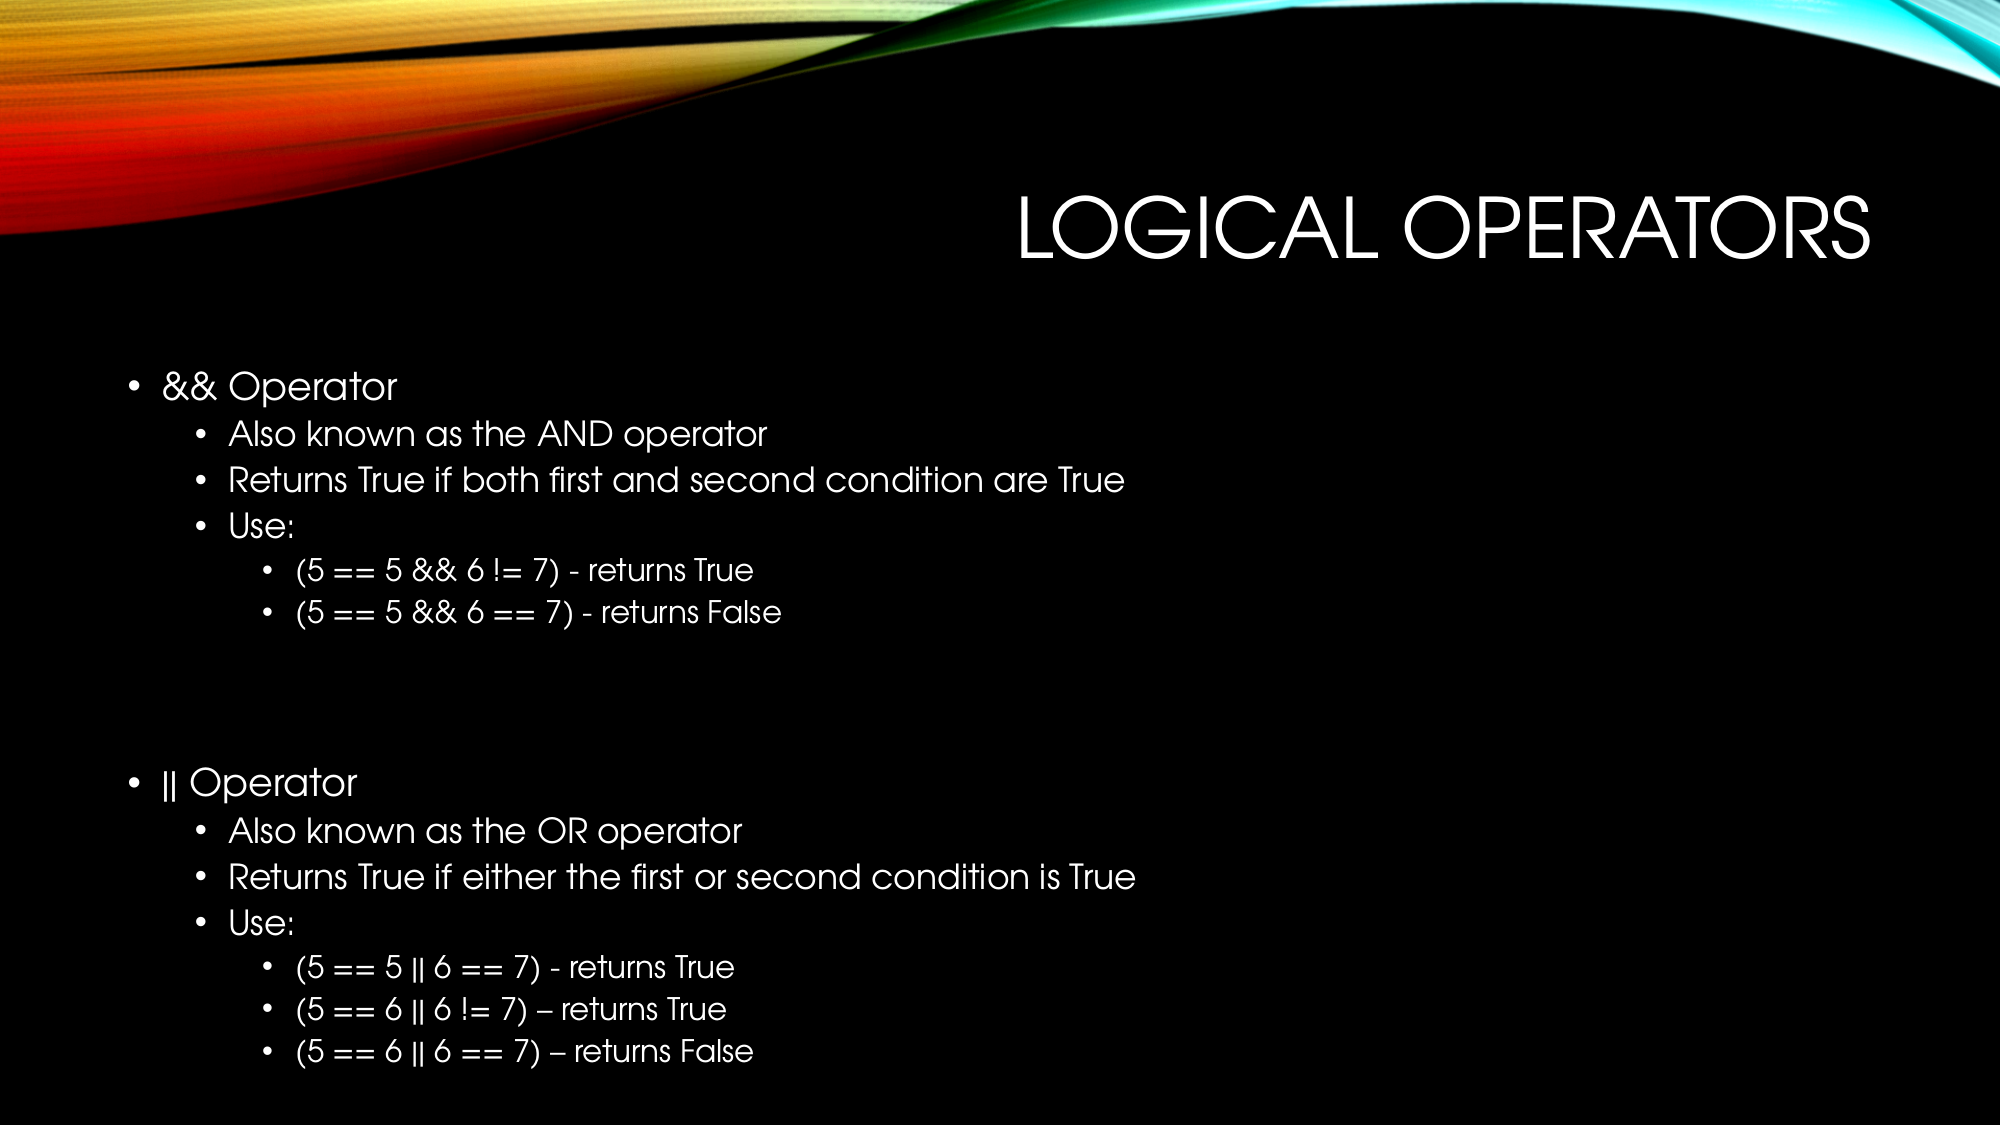

# Logical Operators
&& Operator
Also known as the AND operator
Returns True if both first and second condition are True
Use:
(5 == 5 && 6 != 7) - returns True
(5 == 5 && 6 == 7) - returns False

|| Operator
Also known as the OR operator
Returns True if either the first or second condition is True
Use:
(5 == 5 || 6 == 7) - returns True
(5 == 6 || 6 != 7) – returns True
(5 == 6 || 6 == 7) – returns False